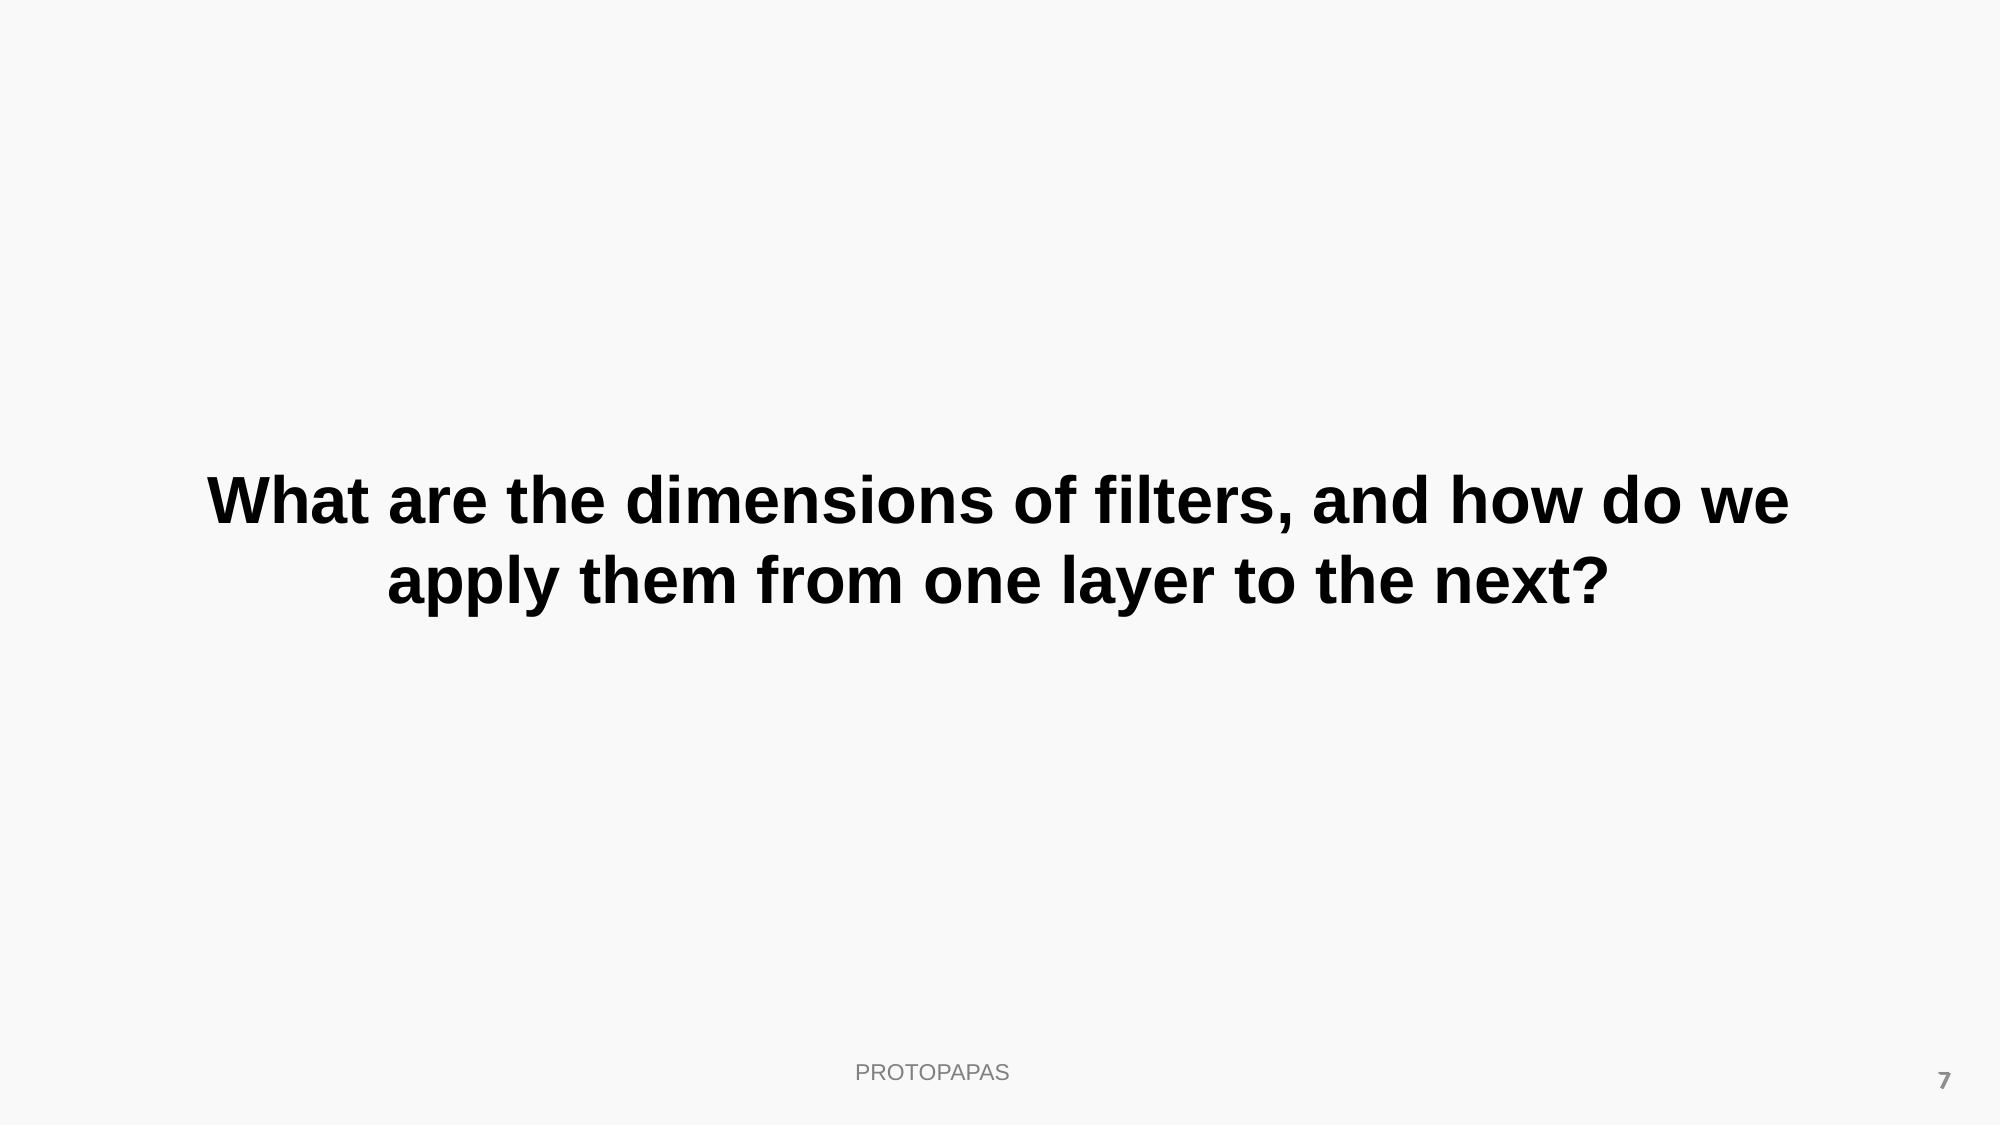

# What are the dimensions of filters, and how do we apply them from one layer to the next?

7